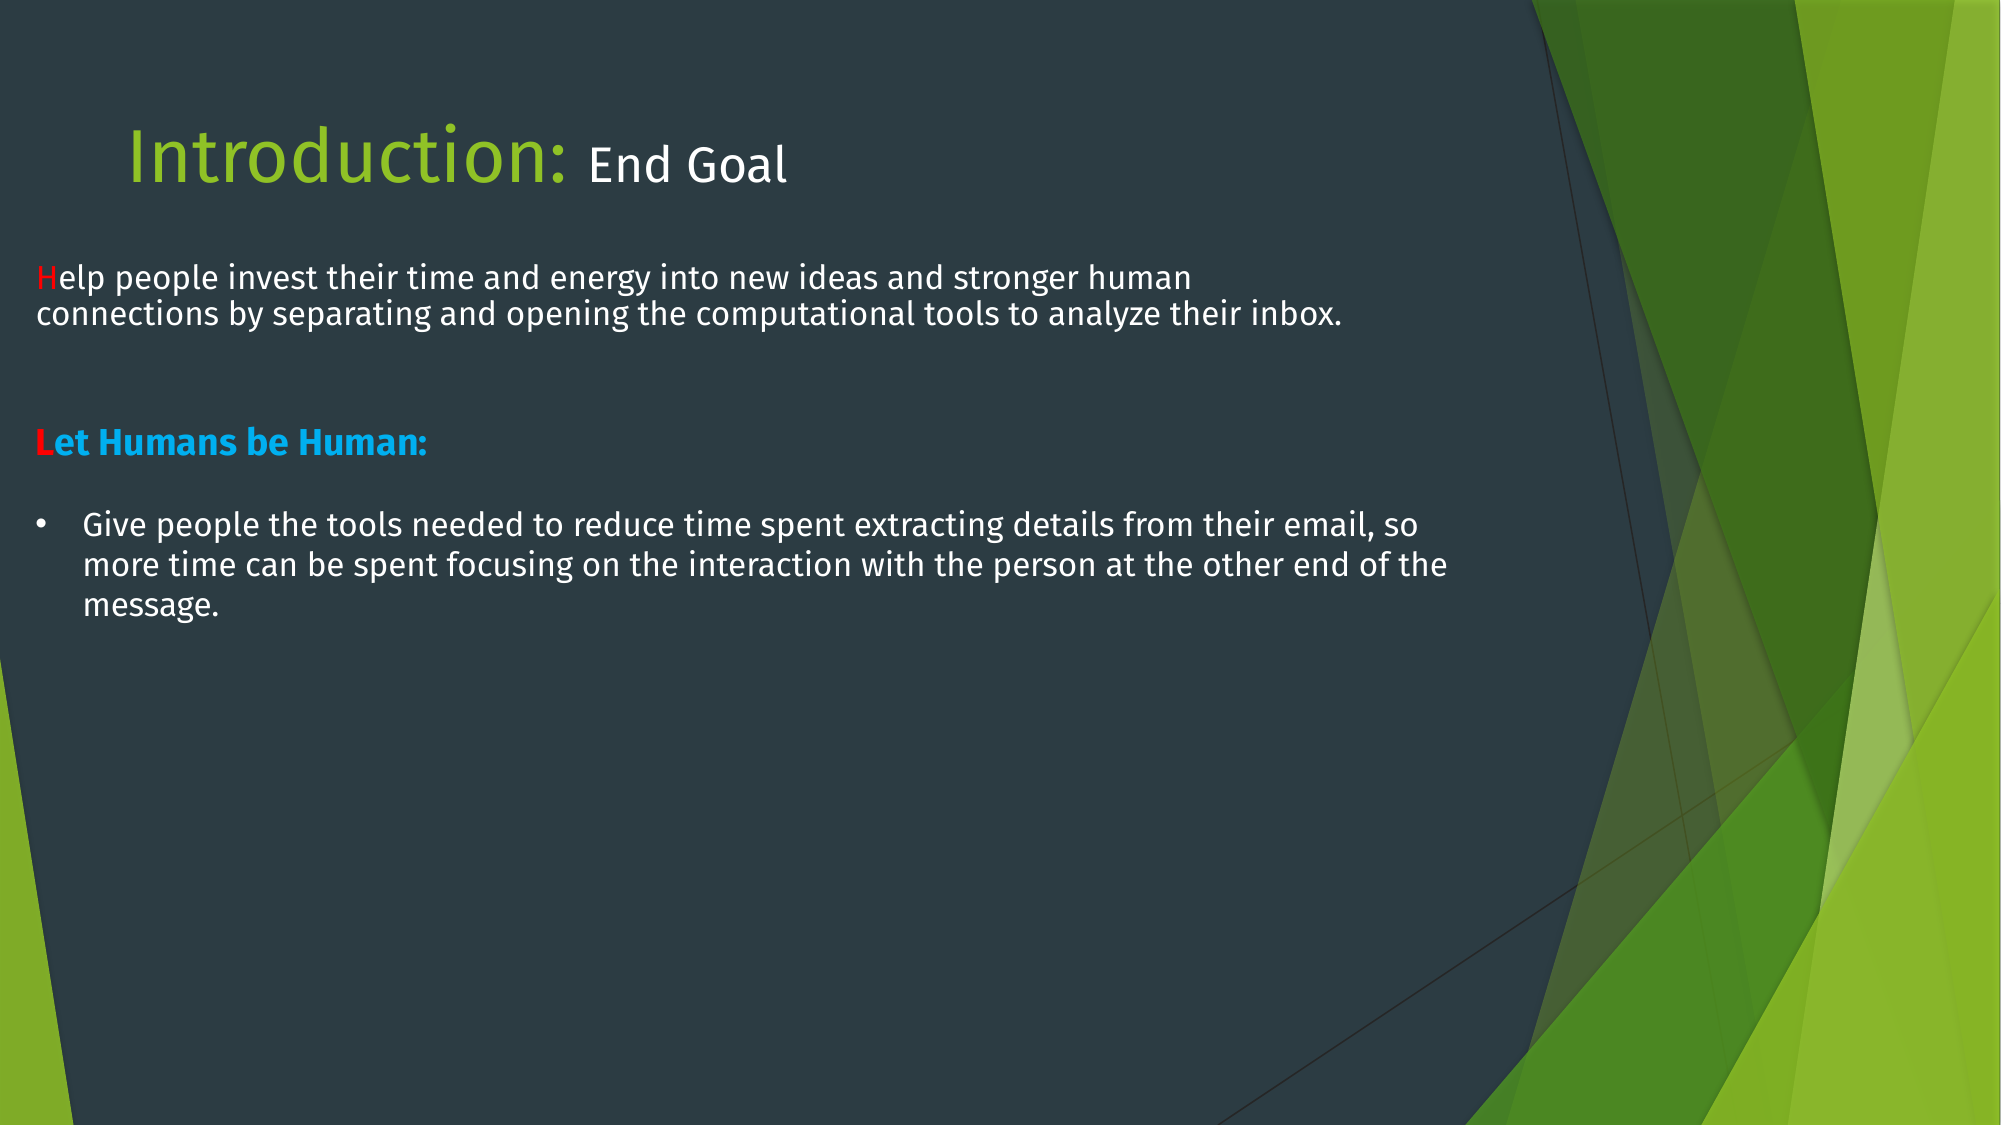

Introduction: End Goal
# Help people invest their time and energy into new ideas and stronger human connections by separating and opening the computational tools to analyze their inbox.
Let Humans be Human:

Give people the tools needed to reduce time spent extracting details from their email, so more time can be spent focusing on the interaction with the person at the other end of the message.